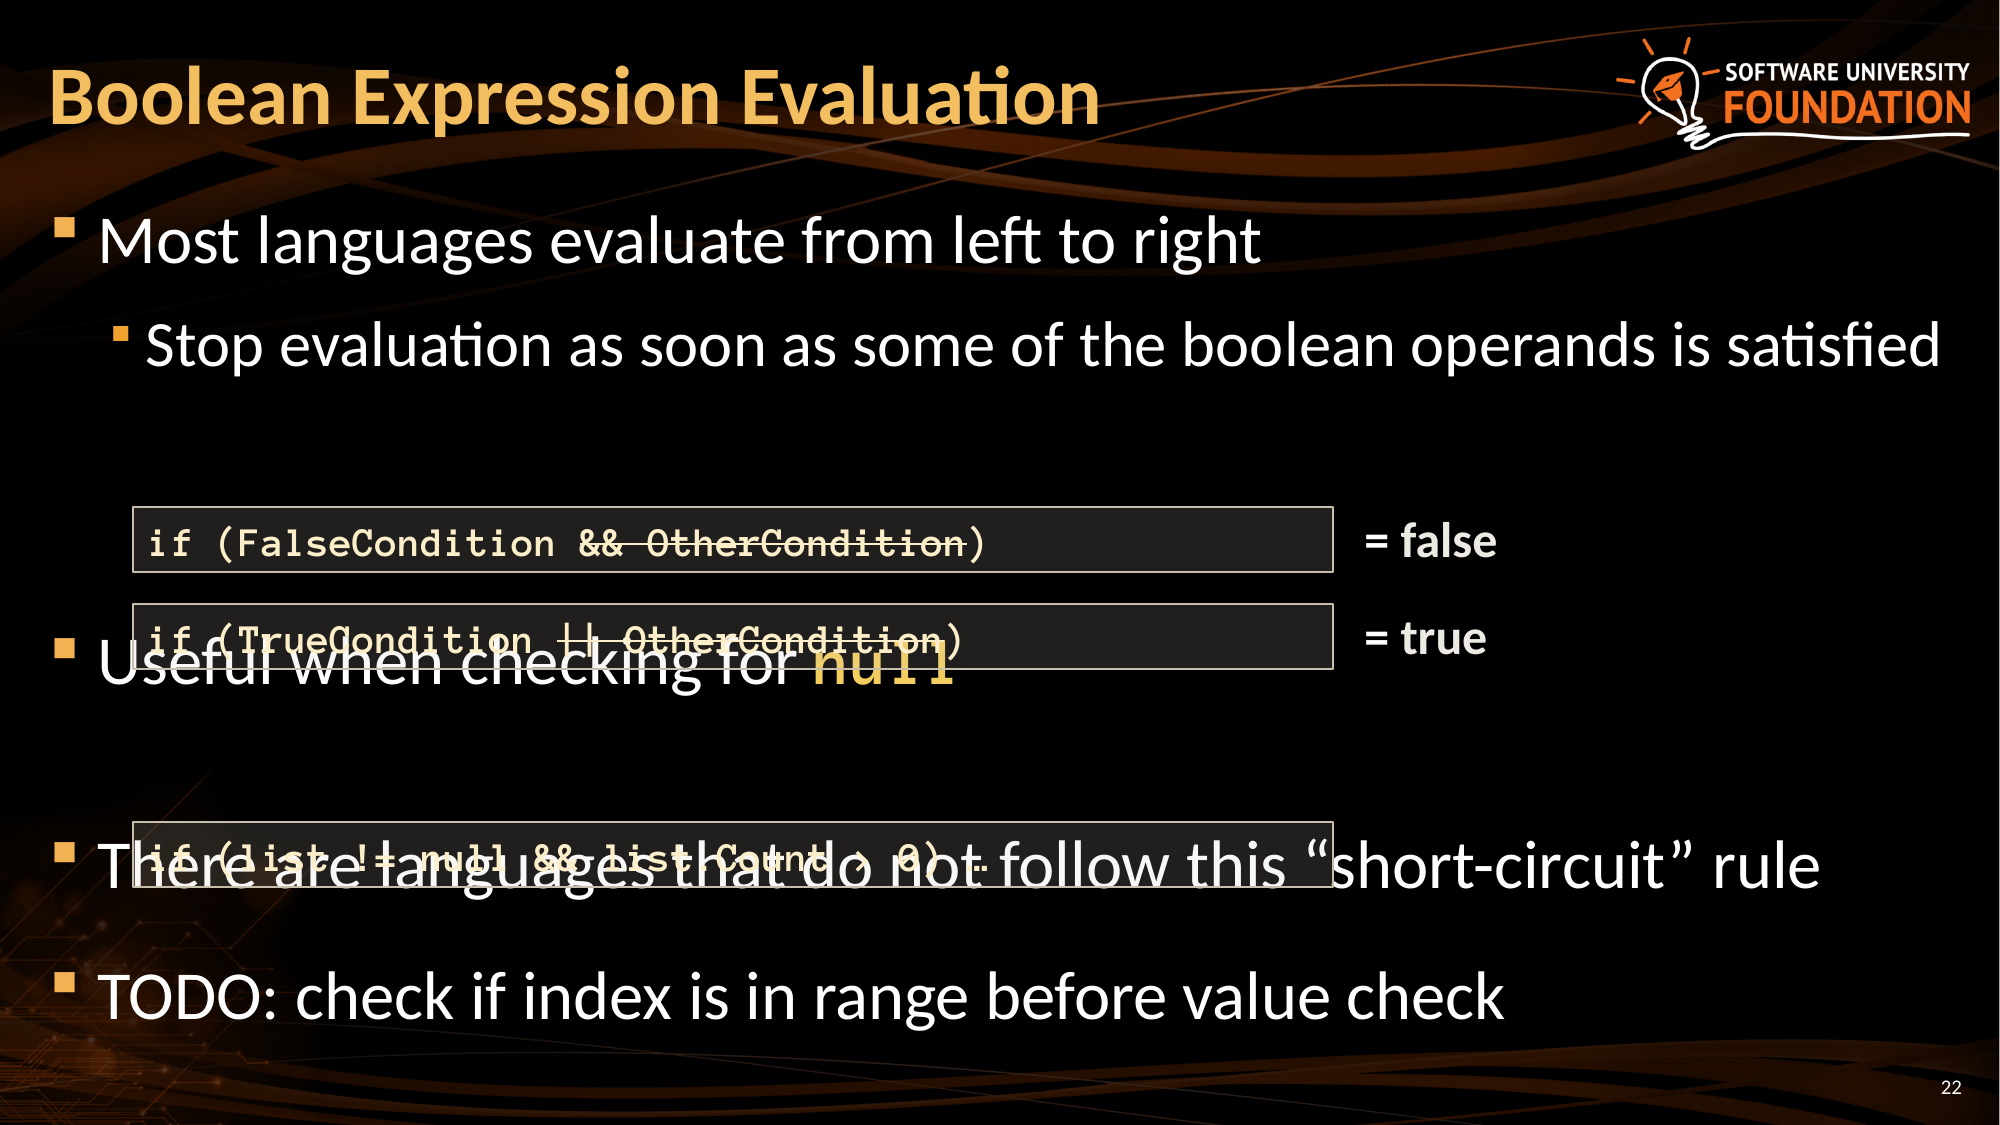

# Boolean Expression Evaluation
Most languages evaluate from left to right
Stop evaluation as soon as some of the boolean operands is satisfied

Useful when checking for null

There are languages that do not follow this “short-circuit” rule
TODO: check if index is in range before value check
= false
if (FalseCondition && OtherCondition)
= true
if (TrueCondition || OtherCondition)
if (list != null && list.Count > 0) …
22